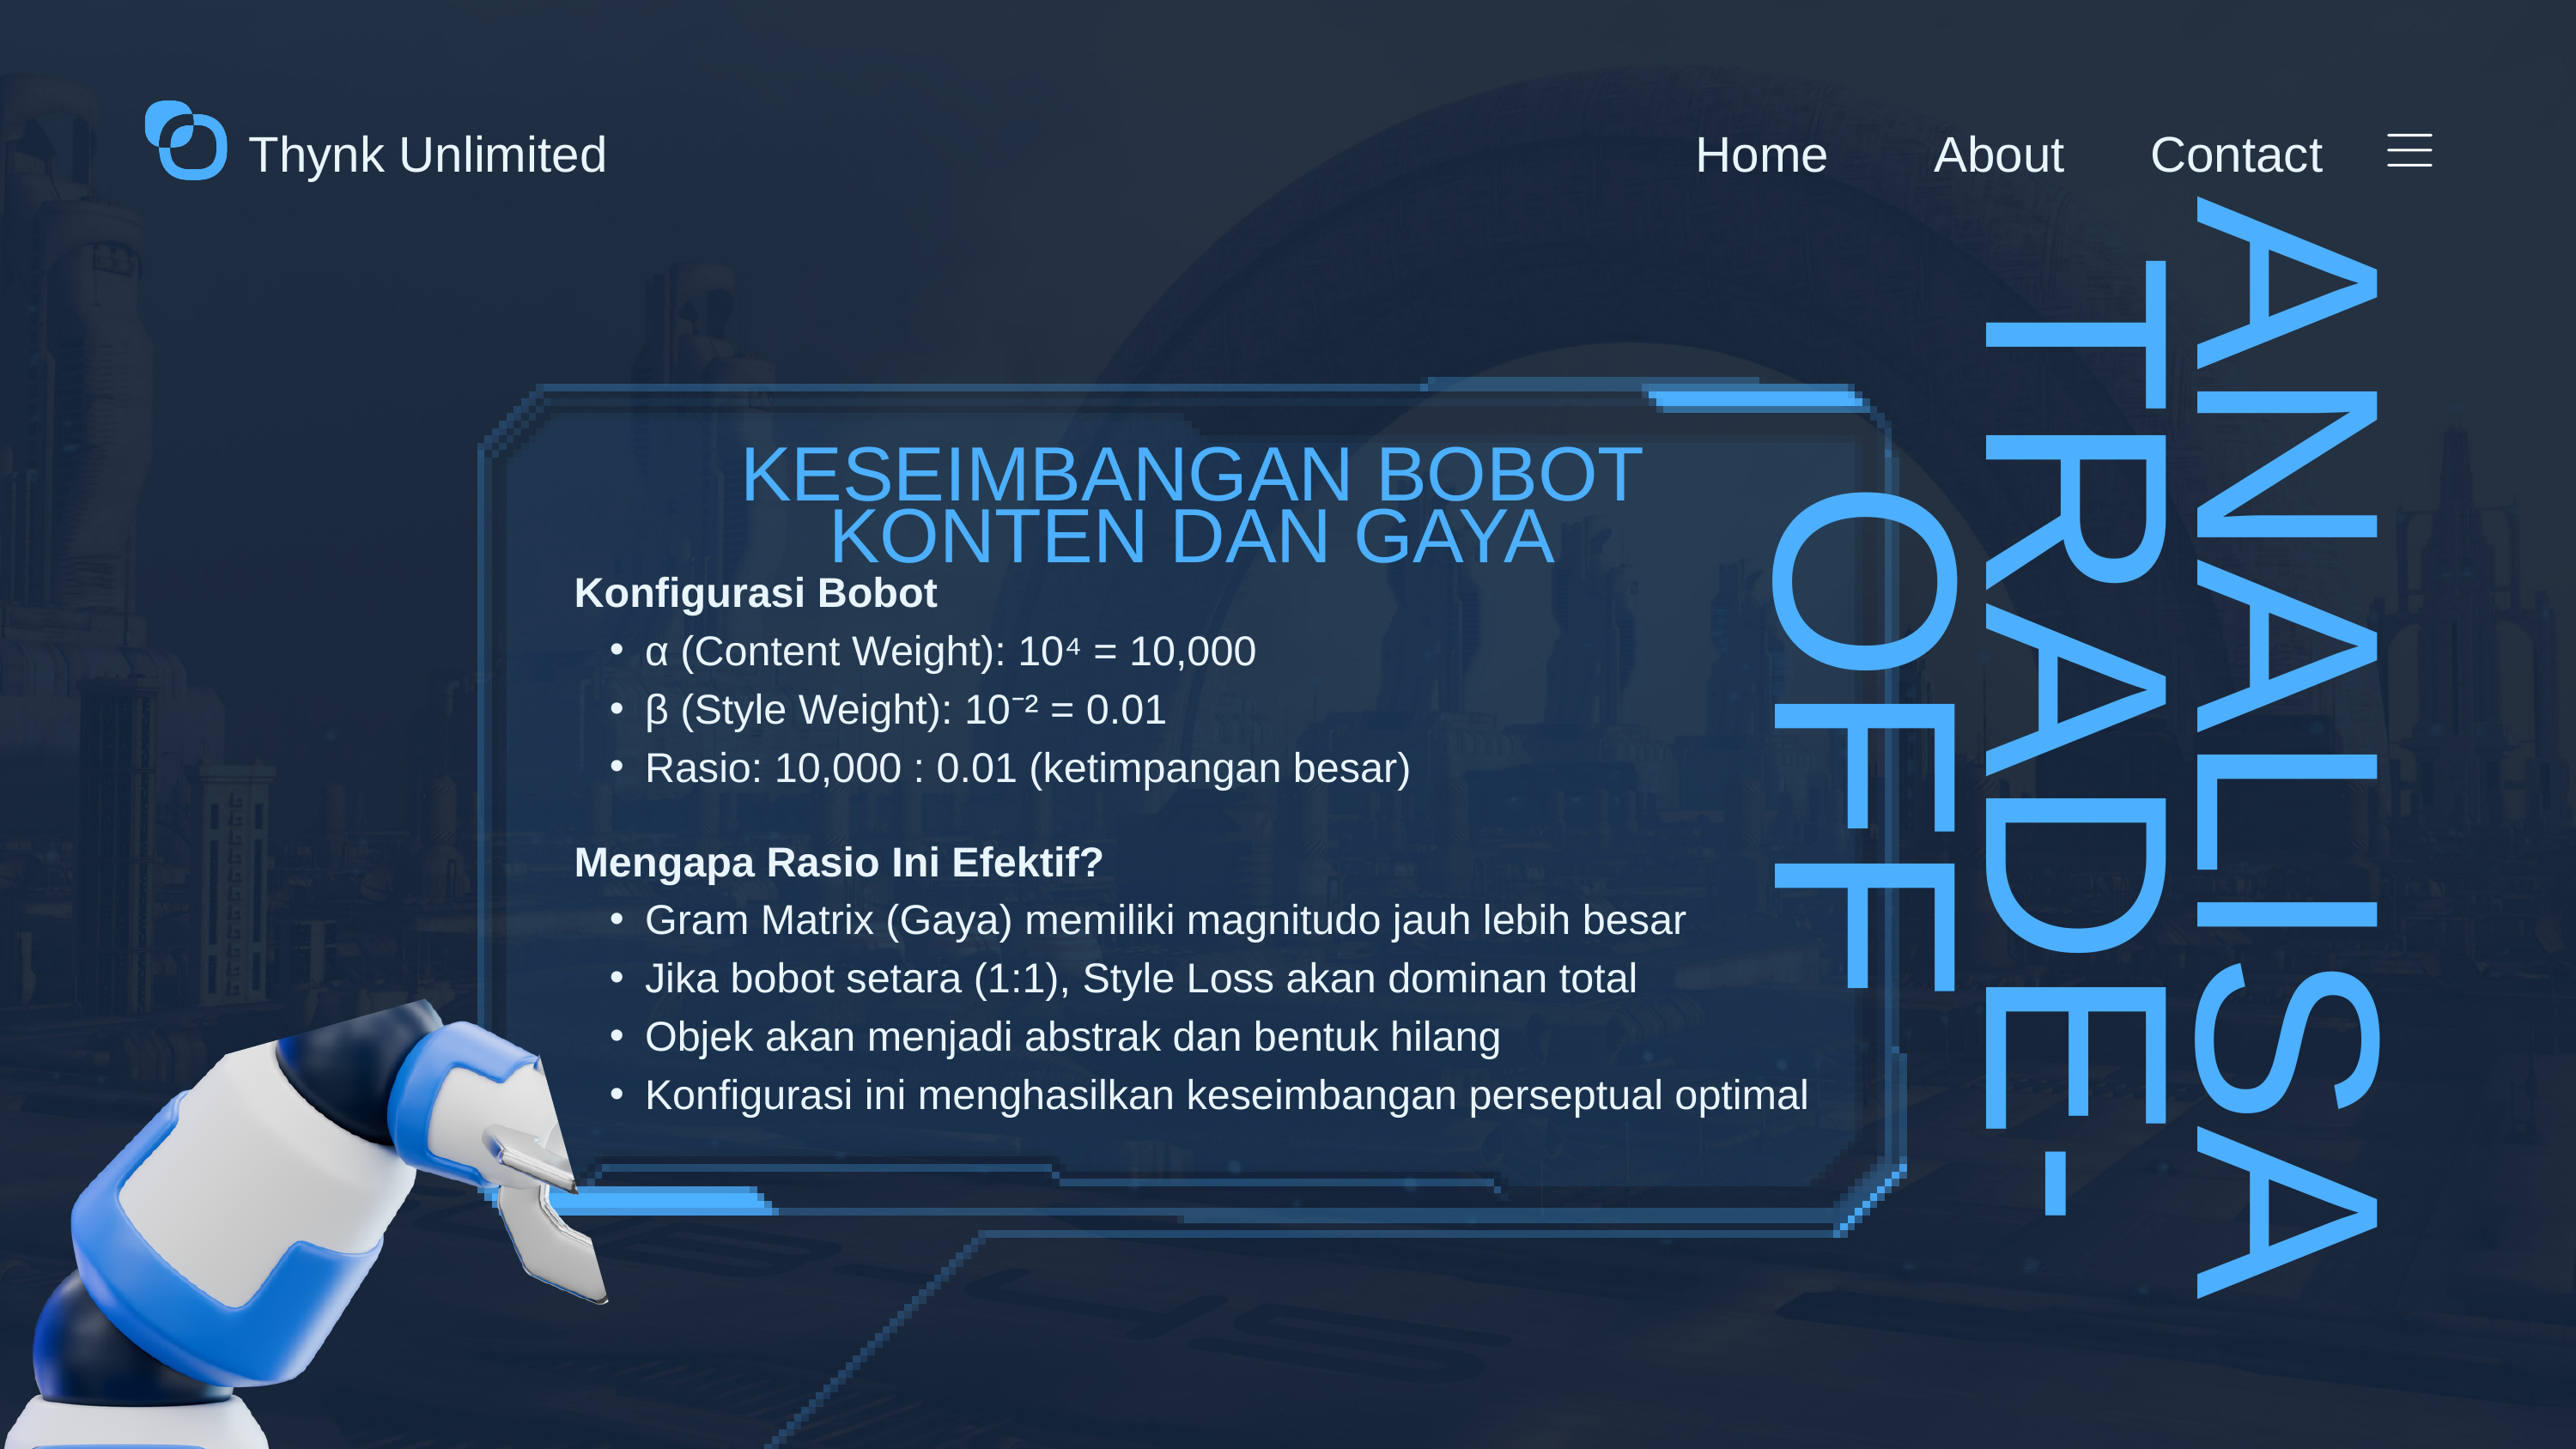

Thynk Unlimited
Home
About
Contact

KESEIMBANGAN BOBOT KONTEN DAN GAYA
ANALISA TRADE-OFF
Konfigurasi Bobot
α (Content Weight): 10⁴ = 10,000
β (Style Weight): 10⁻² = 0.01
Rasio: 10,000 : 0.01 (ketimpangan besar)
Mengapa Rasio Ini Efektif?
Gram Matrix (Gaya) memiliki magnitudo jauh lebih besar
Jika bobot setara (1:1), Style Loss akan dominan total
Objek akan menjadi abstrak dan bentuk hilang
Konfigurasi ini menghasilkan keseimbangan perseptual optimal